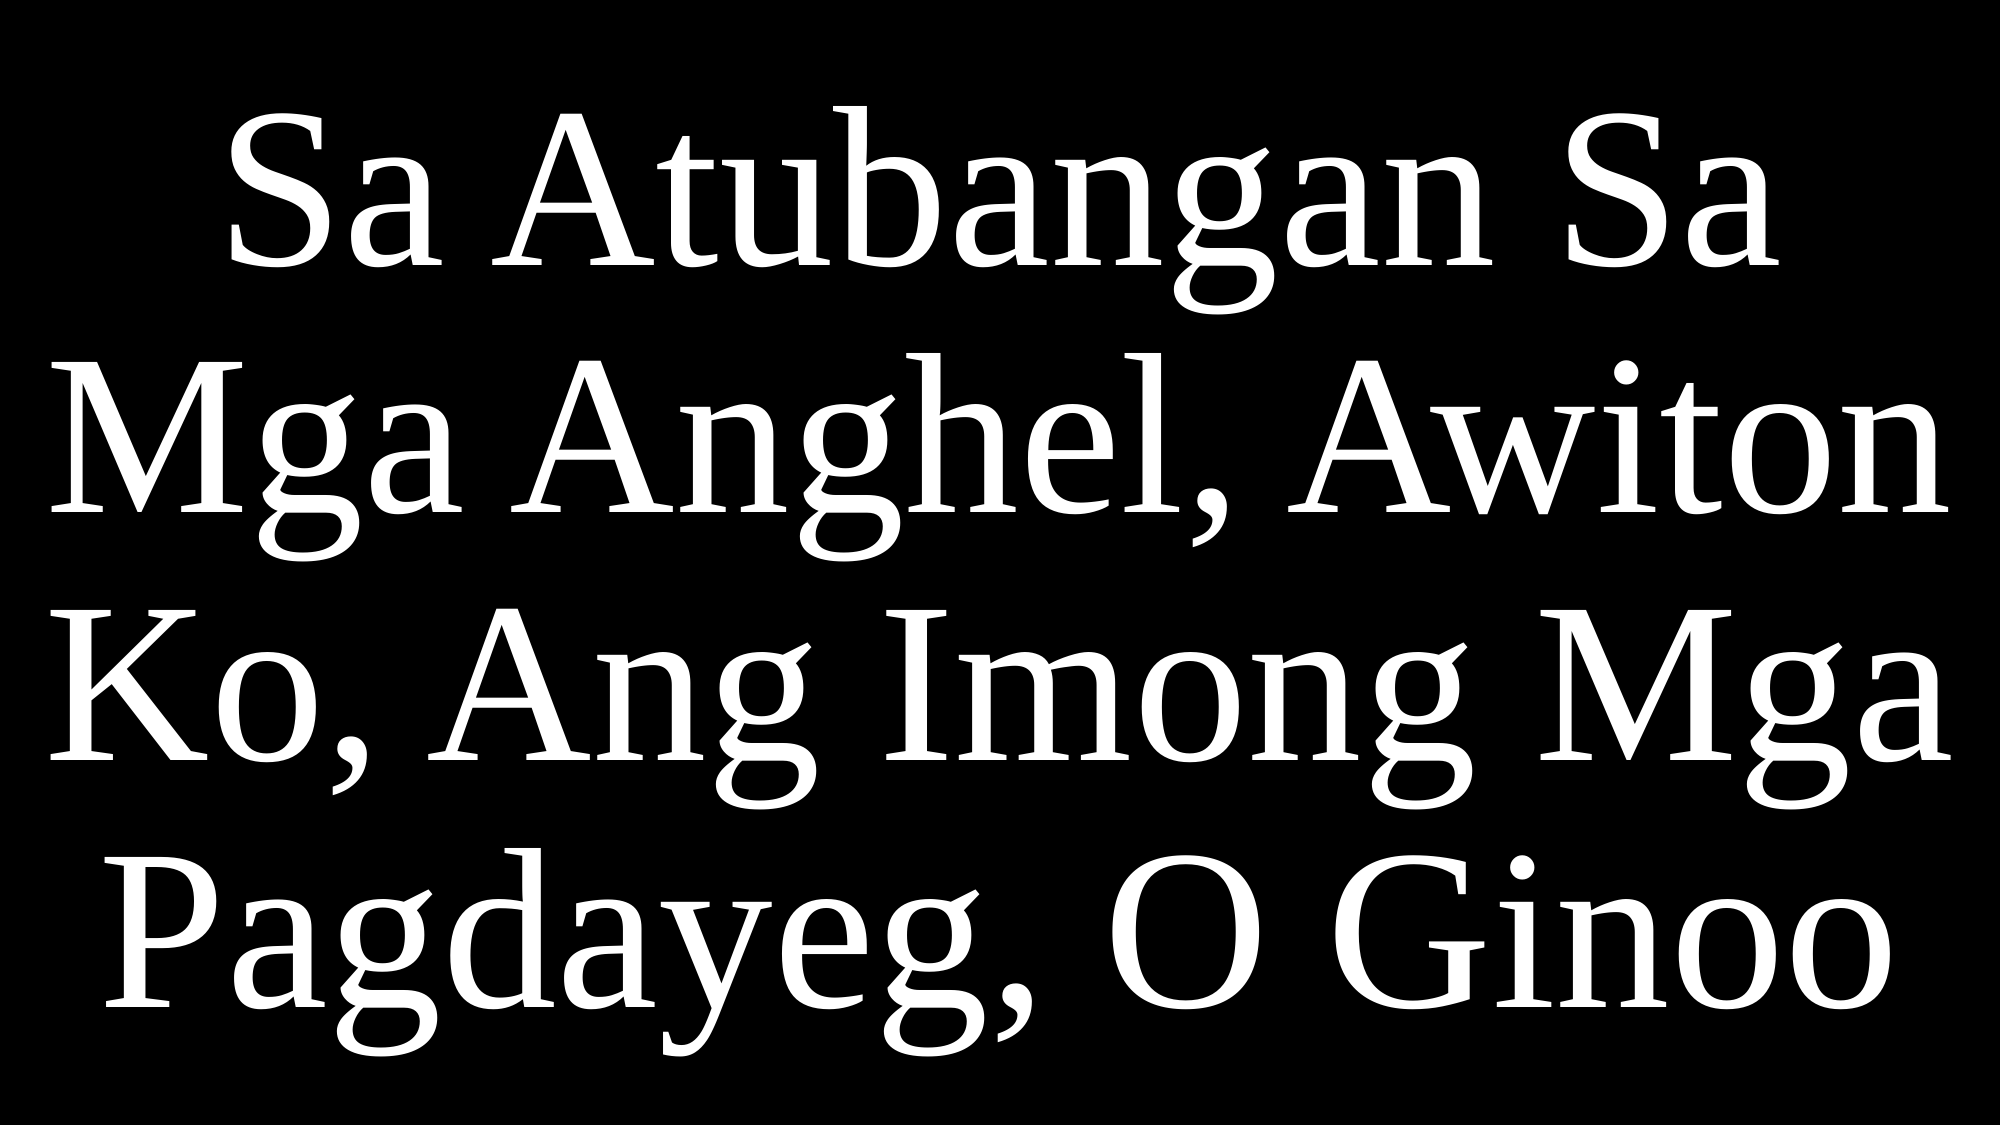

# Sa Atubangan Sa Mga Anghel, Awiton Ko, Ang Imong Mga Pagdayeg, O Ginoo